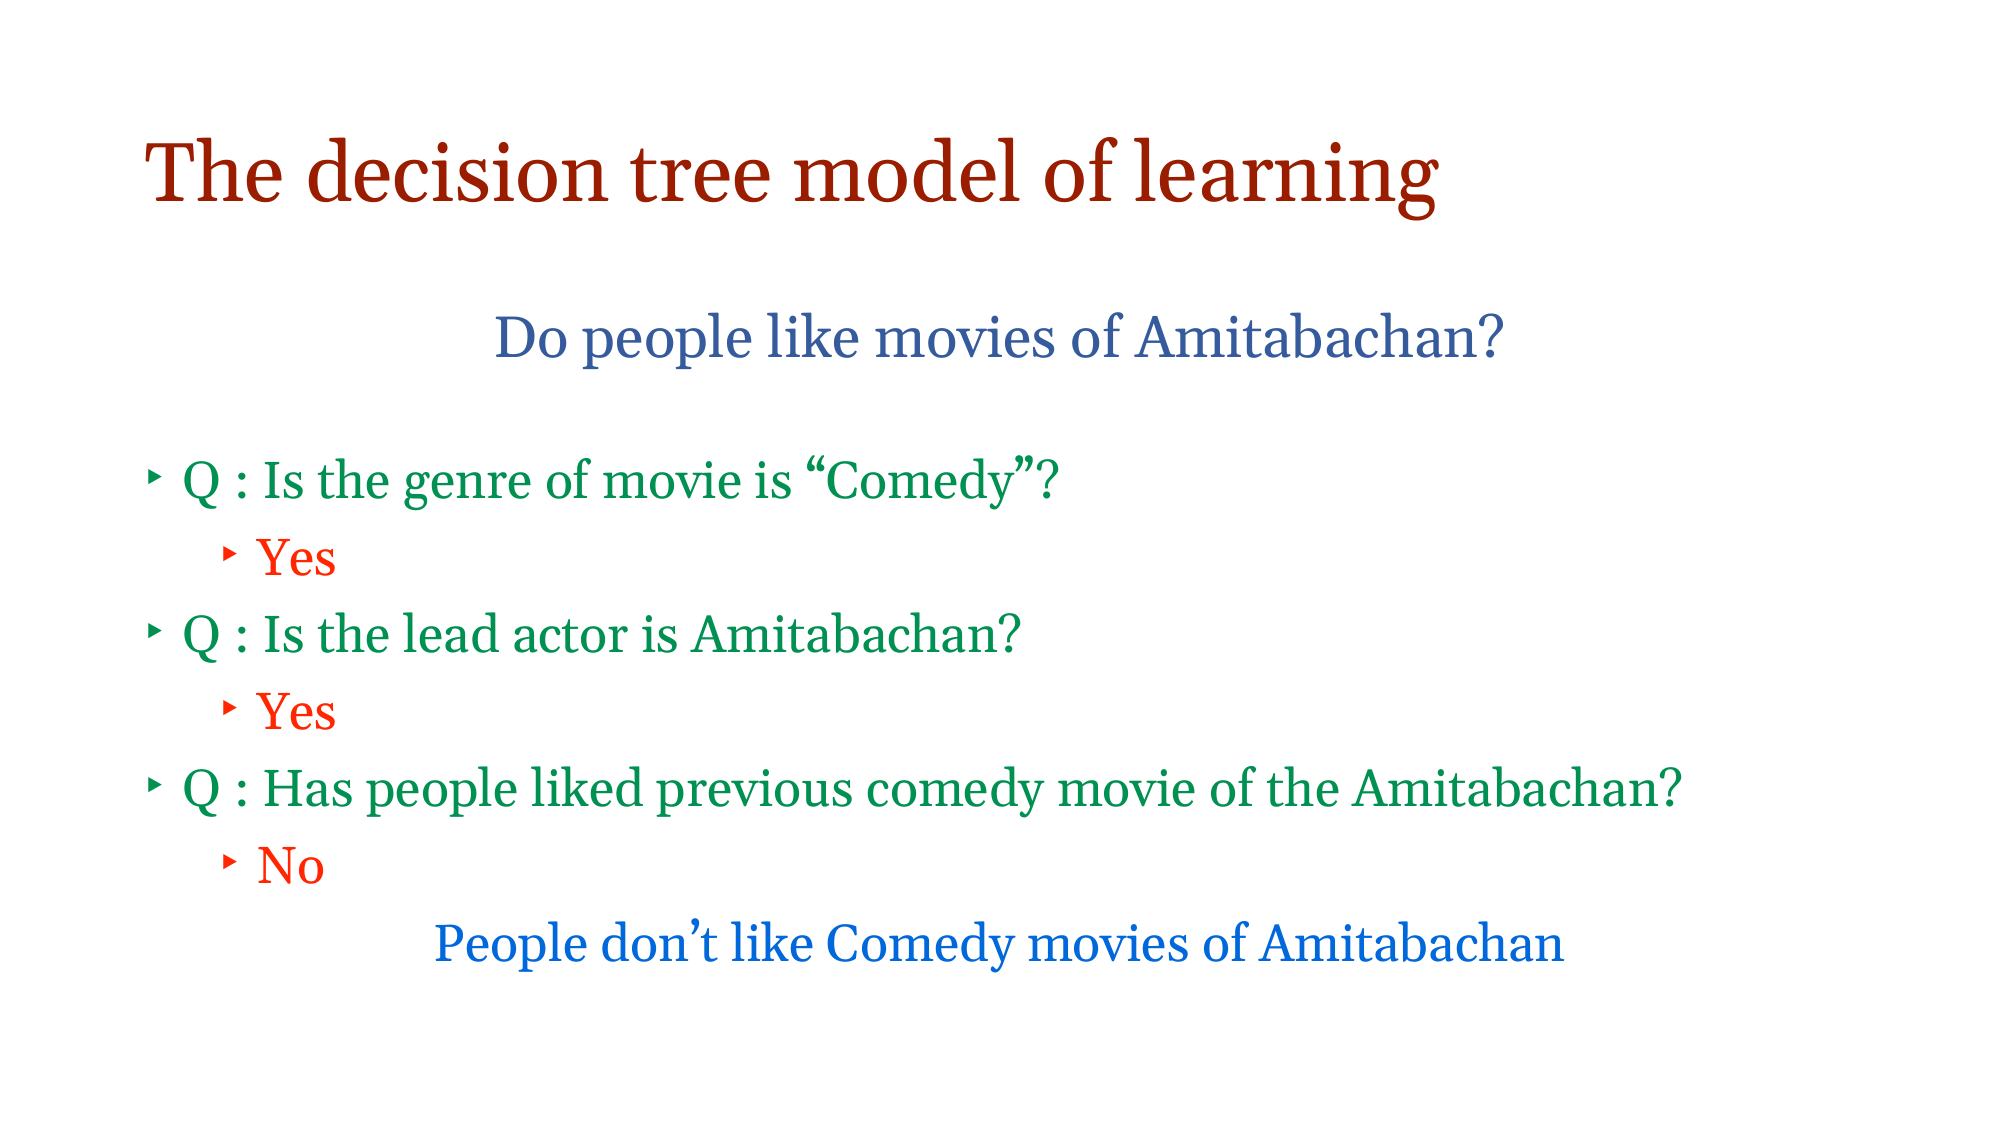

# The decision tree model of learning
Do people like movies of Amitabachan?

Q : Is the genre of movie is “Comedy”?
Yes
Q : Is the lead actor is Amitabachan?
Yes
Q : Has people liked previous comedy movie of the Amitabachan?
No
People don’t like Comedy movies of Amitabachan